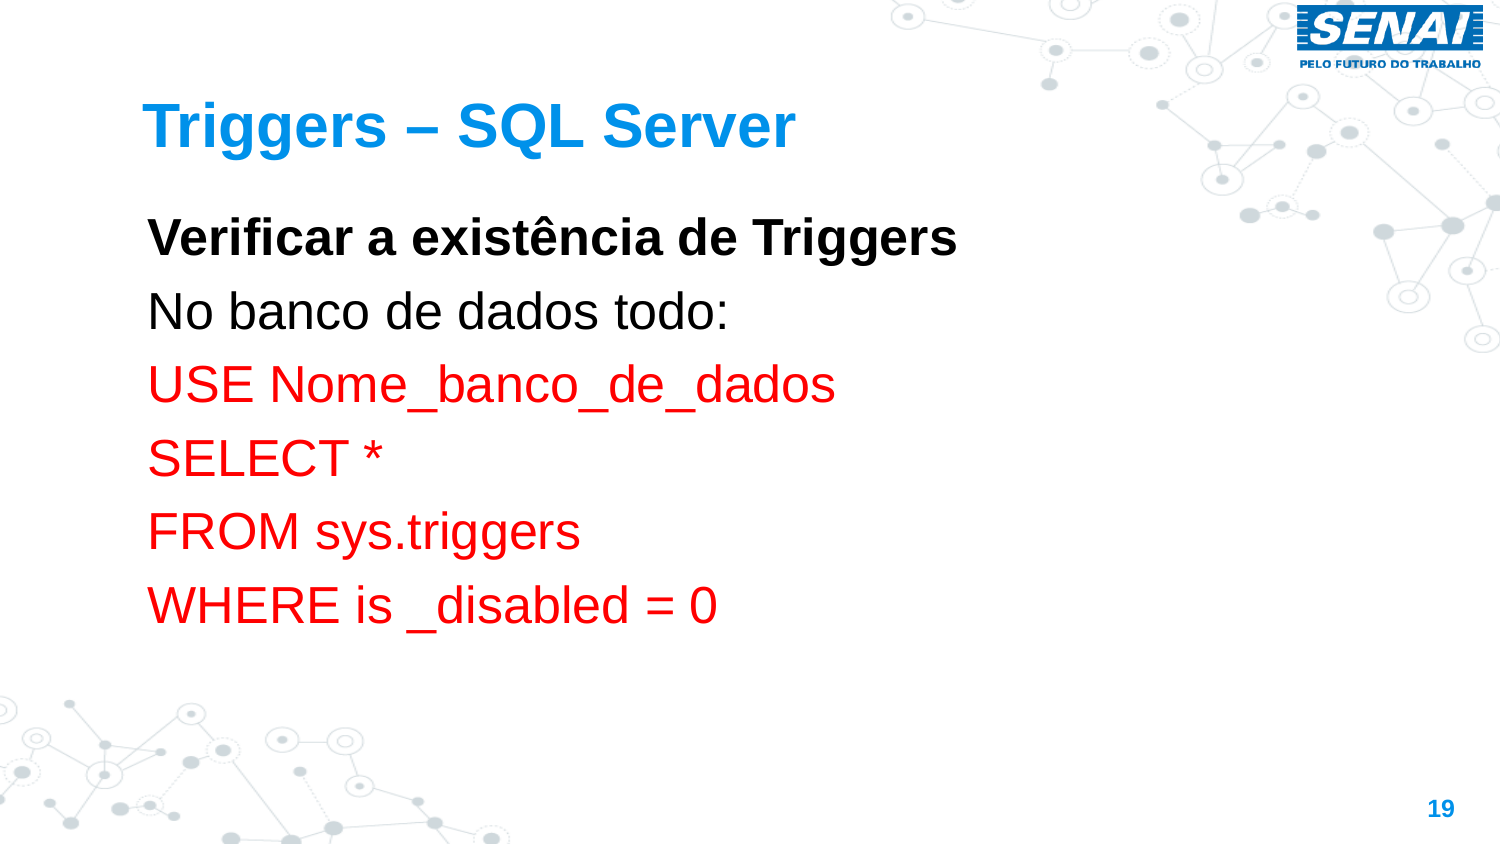

# Triggers – SQL Server
Verificar a existência de Triggers
No banco de dados todo:
USE Nome_banco_de_dados
SELECT *
FROM sys.triggers
WHERE is _disabled = 0
19